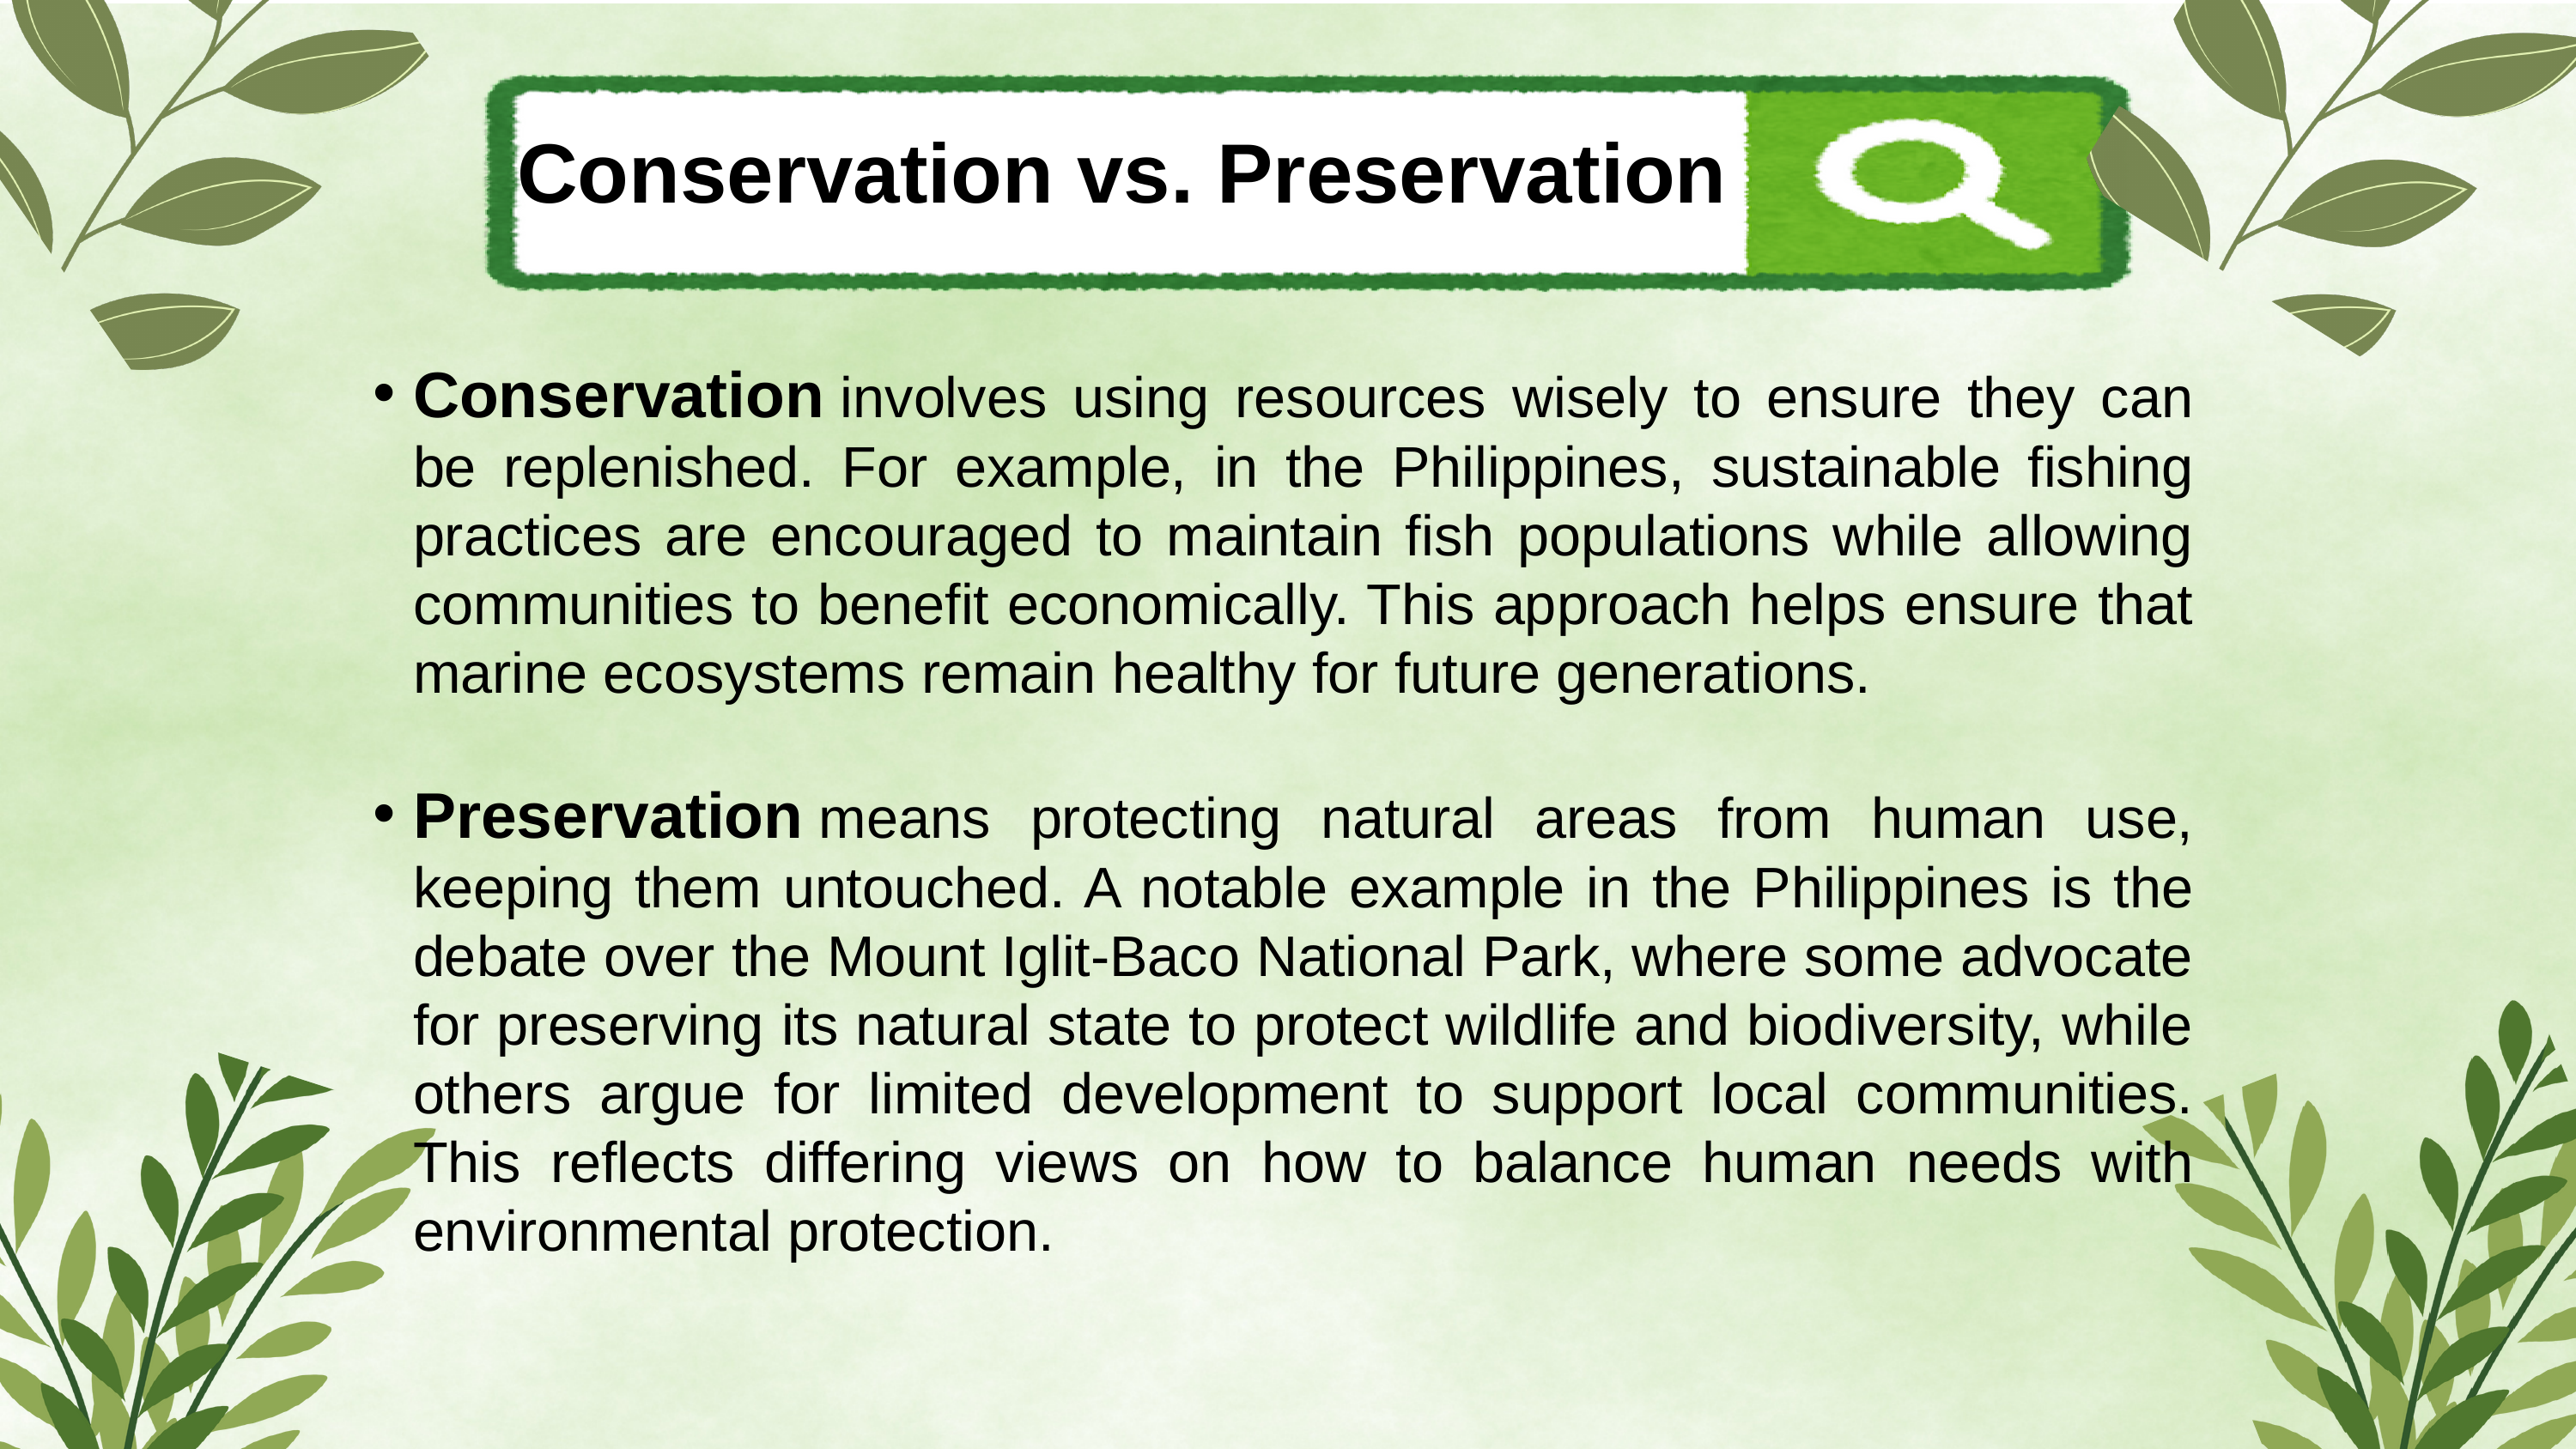

Conservation vs. Preservation

Conservation involves using resources wisely to ensure they can be replenished. For example, in the Philippines, sustainable fishing practices are encouraged to maintain fish populations while allowing communities to benefit economically. This approach helps ensure that marine ecosystems remain healthy for future generations.

Preservation means protecting natural areas from human use, keeping them untouched. A notable example in the Philippines is the debate over the Mount Iglit-Baco National Park, where some advocate for preserving its natural state to protect wildlife and biodiversity, while others argue for limited development to support local communities. This reflects differing views on how to balance human needs with environmental protection.